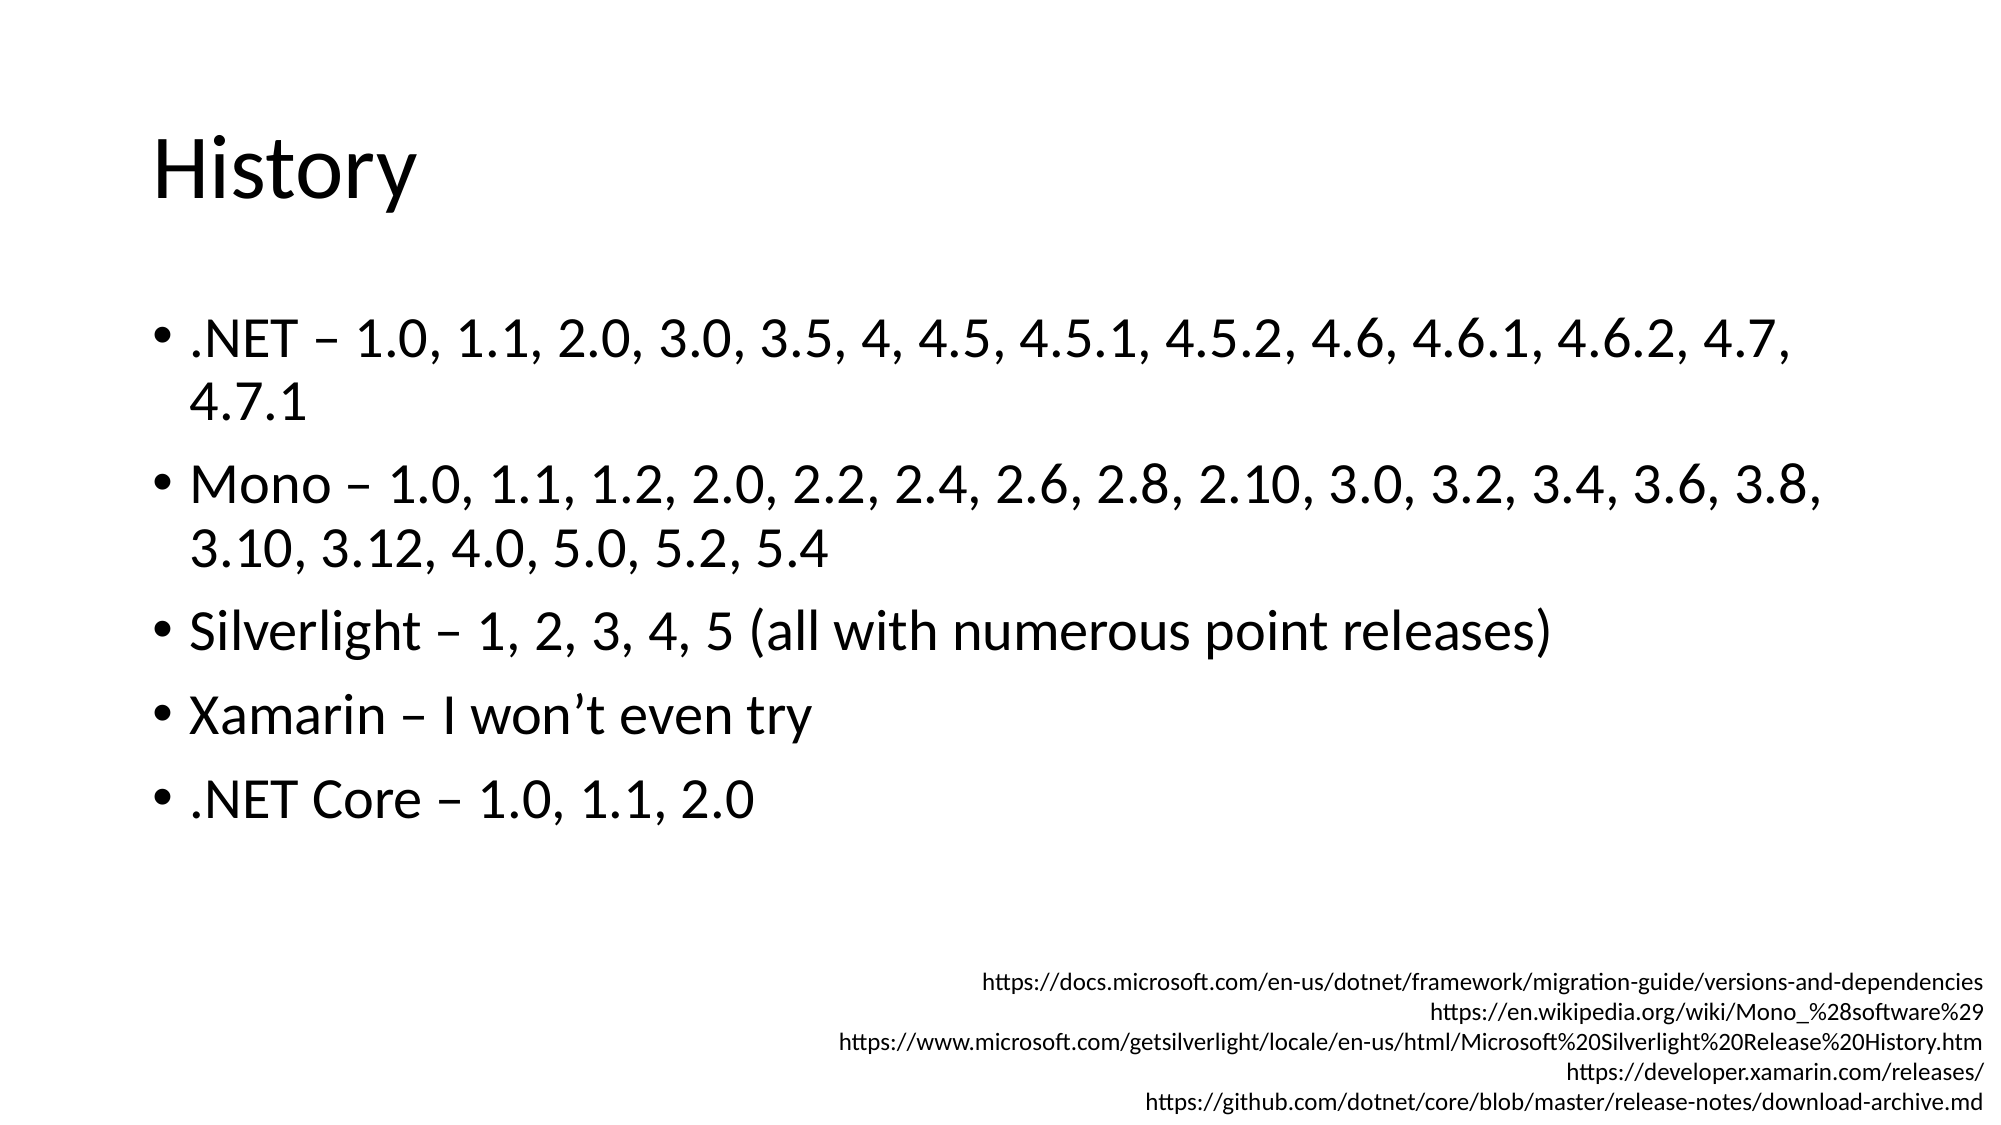

# History
.NET – 1.0, 1.1, 2.0, 3.0, 3.5, 4, 4.5, 4.5.1, 4.5.2, 4.6, 4.6.1, 4.6.2, 4.7, 4.7.1
Mono – 1.0, 1.1, 1.2, 2.0, 2.2, 2.4, 2.6, 2.8, 2.10, 3.0, 3.2, 3.4, 3.6, 3.8, 3.10, 3.12, 4.0, 5.0, 5.2, 5.4
Silverlight – 1, 2, 3, 4, 5 (all with numerous point releases)
Xamarin – I won’t even try
.NET Core – 1.0, 1.1, 2.0
https://docs.microsoft.com/en-us/dotnet/framework/migration-guide/versions-and-dependencies
https://en.wikipedia.org/wiki/Mono_%28software%29
https://www.microsoft.com/getsilverlight/locale/en-us/html/Microsoft%20Silverlight%20Release%20History.htm
https://developer.xamarin.com/releases/
https://github.com/dotnet/core/blob/master/release-notes/download-archive.md